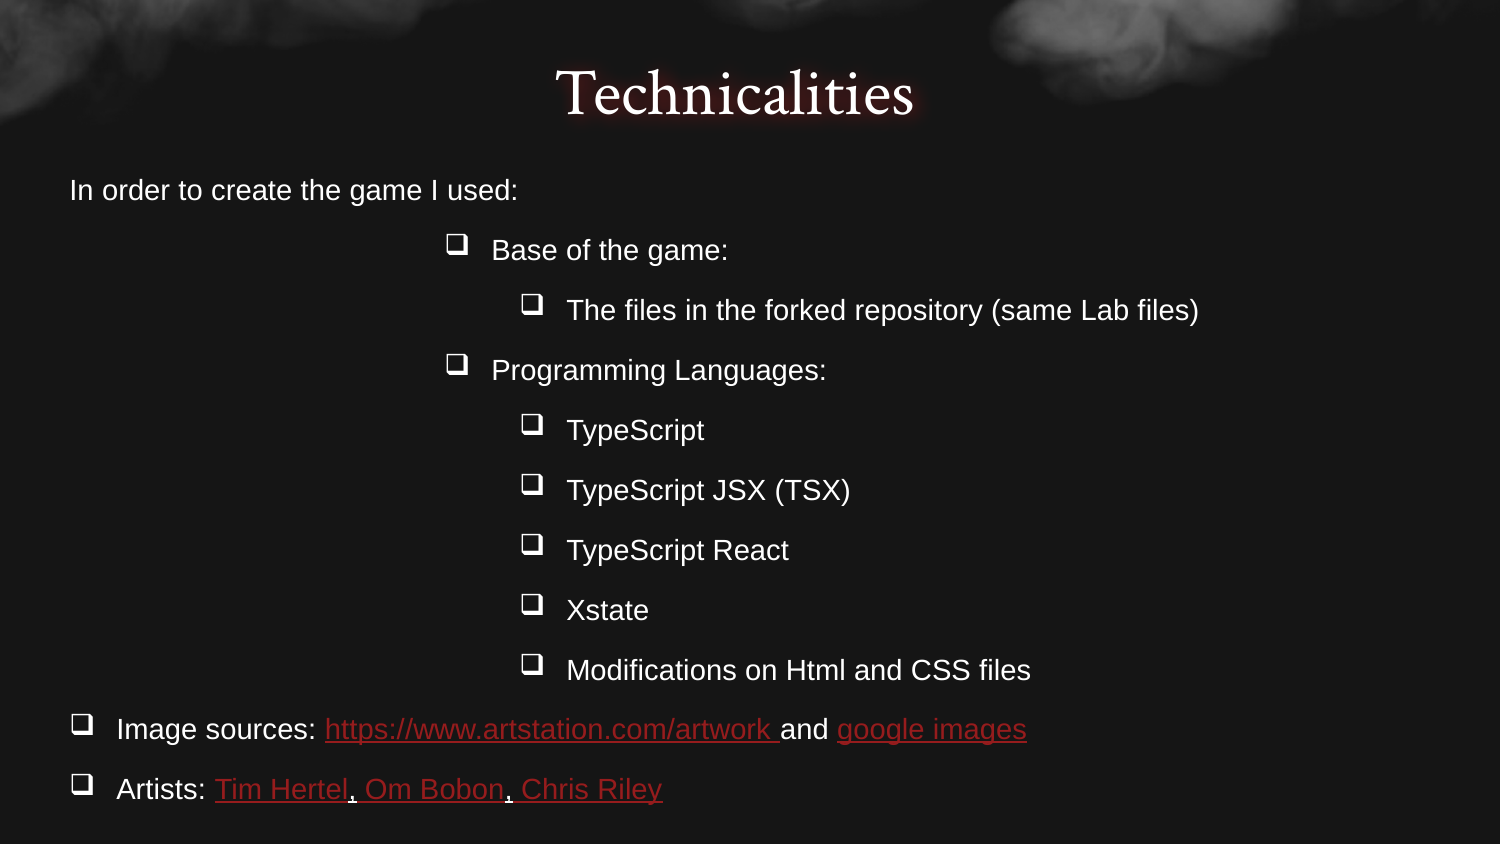

# Technicalities
In order to create the game I used:
Base of the game:
The files in the forked repository (same Lab files)
Programming Languages:
TypeScript
TypeScript JSX (TSX)
TypeScript React
Xstate
Modifications on Html and CSS files
Image sources: https://www.artstation.com/artwork and google images
Artists: Tim Hertel, Om Bobon, Chris Riley